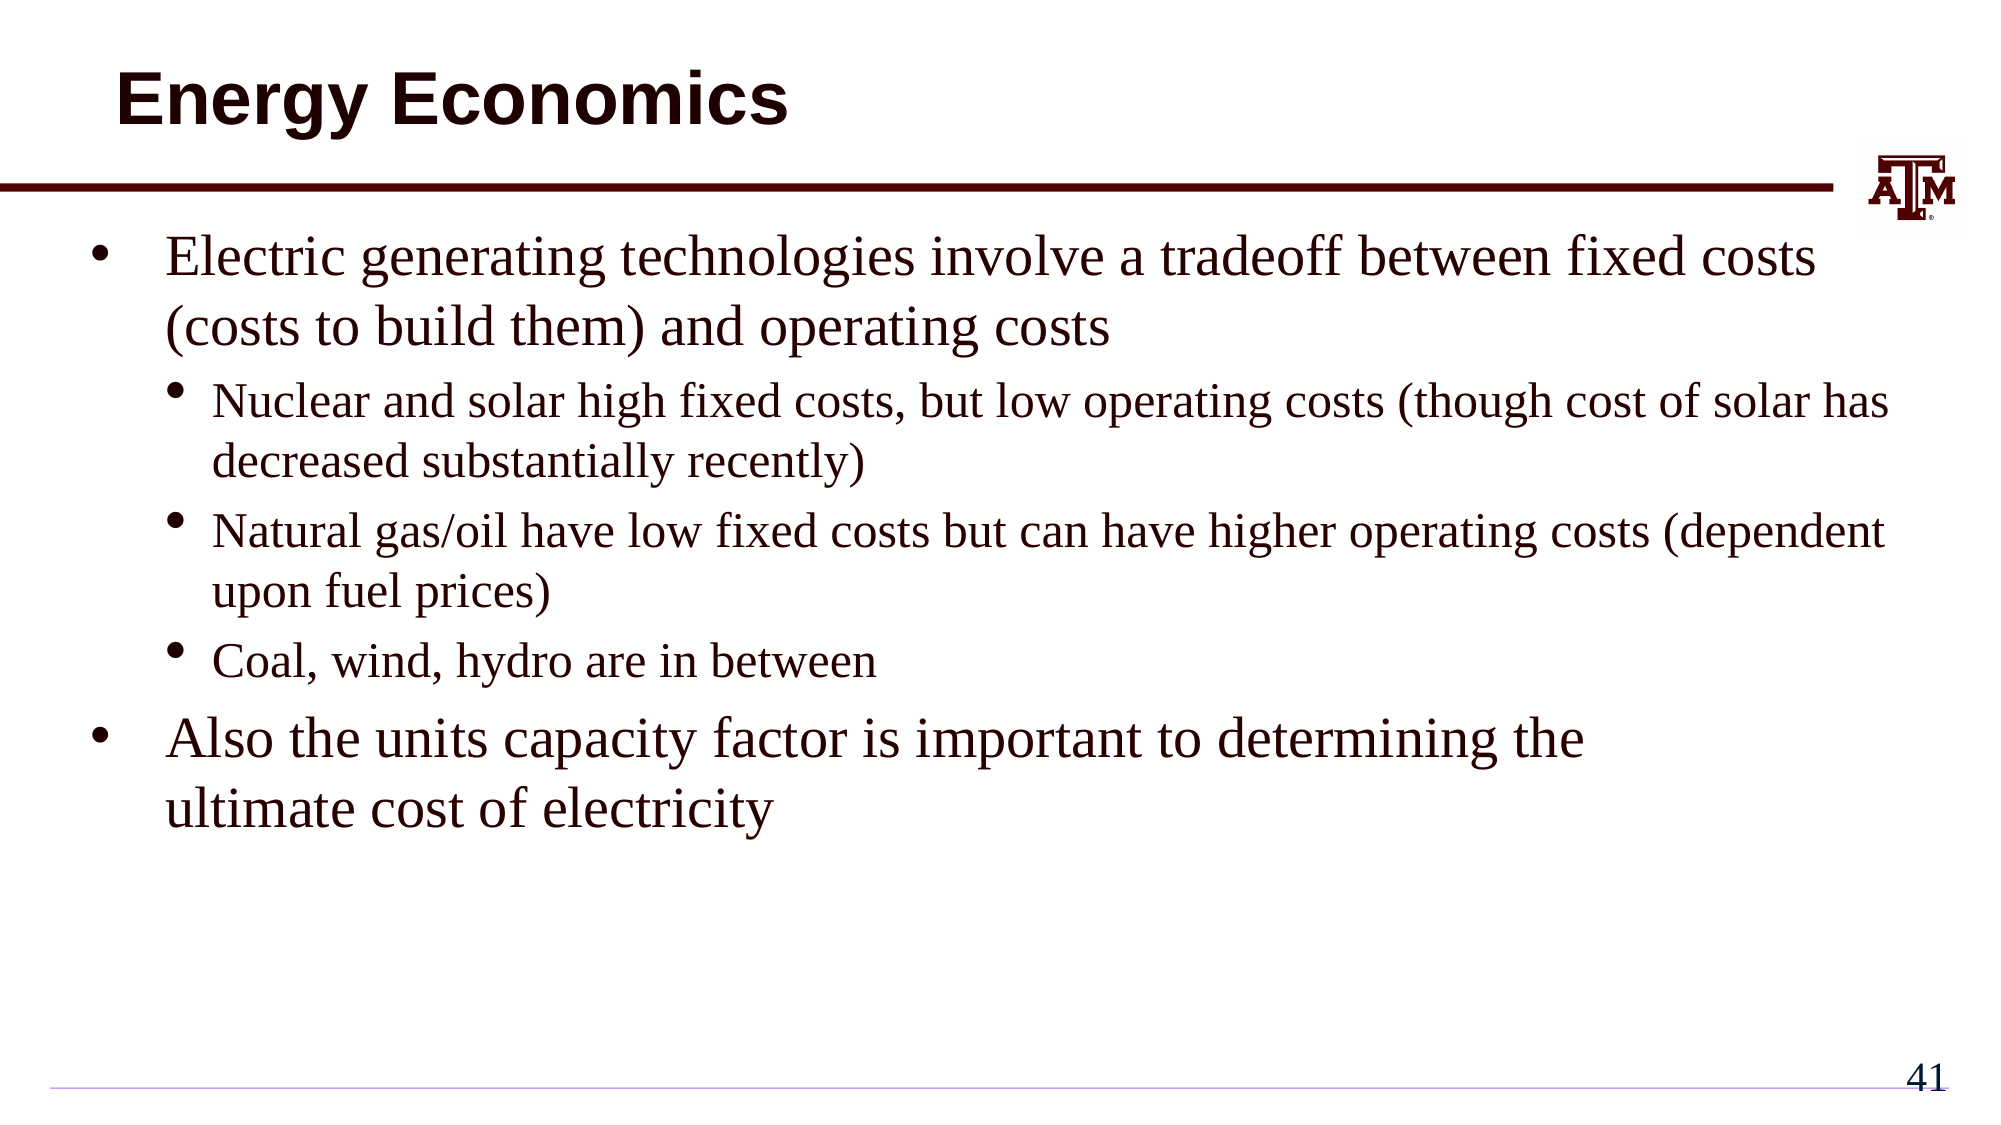

# Energy Economics
Electric generating technologies involve a tradeoff between fixed costs (costs to build them) and operating costs
Nuclear and solar high fixed costs, but low operating costs (though cost of solar has decreased substantially recently)
Natural gas/oil have low fixed costs but can have higher operating costs (dependent upon fuel prices)
Coal, wind, hydro are in between
Also the units capacity factor is important to determining the
ultimate cost of electricity

41